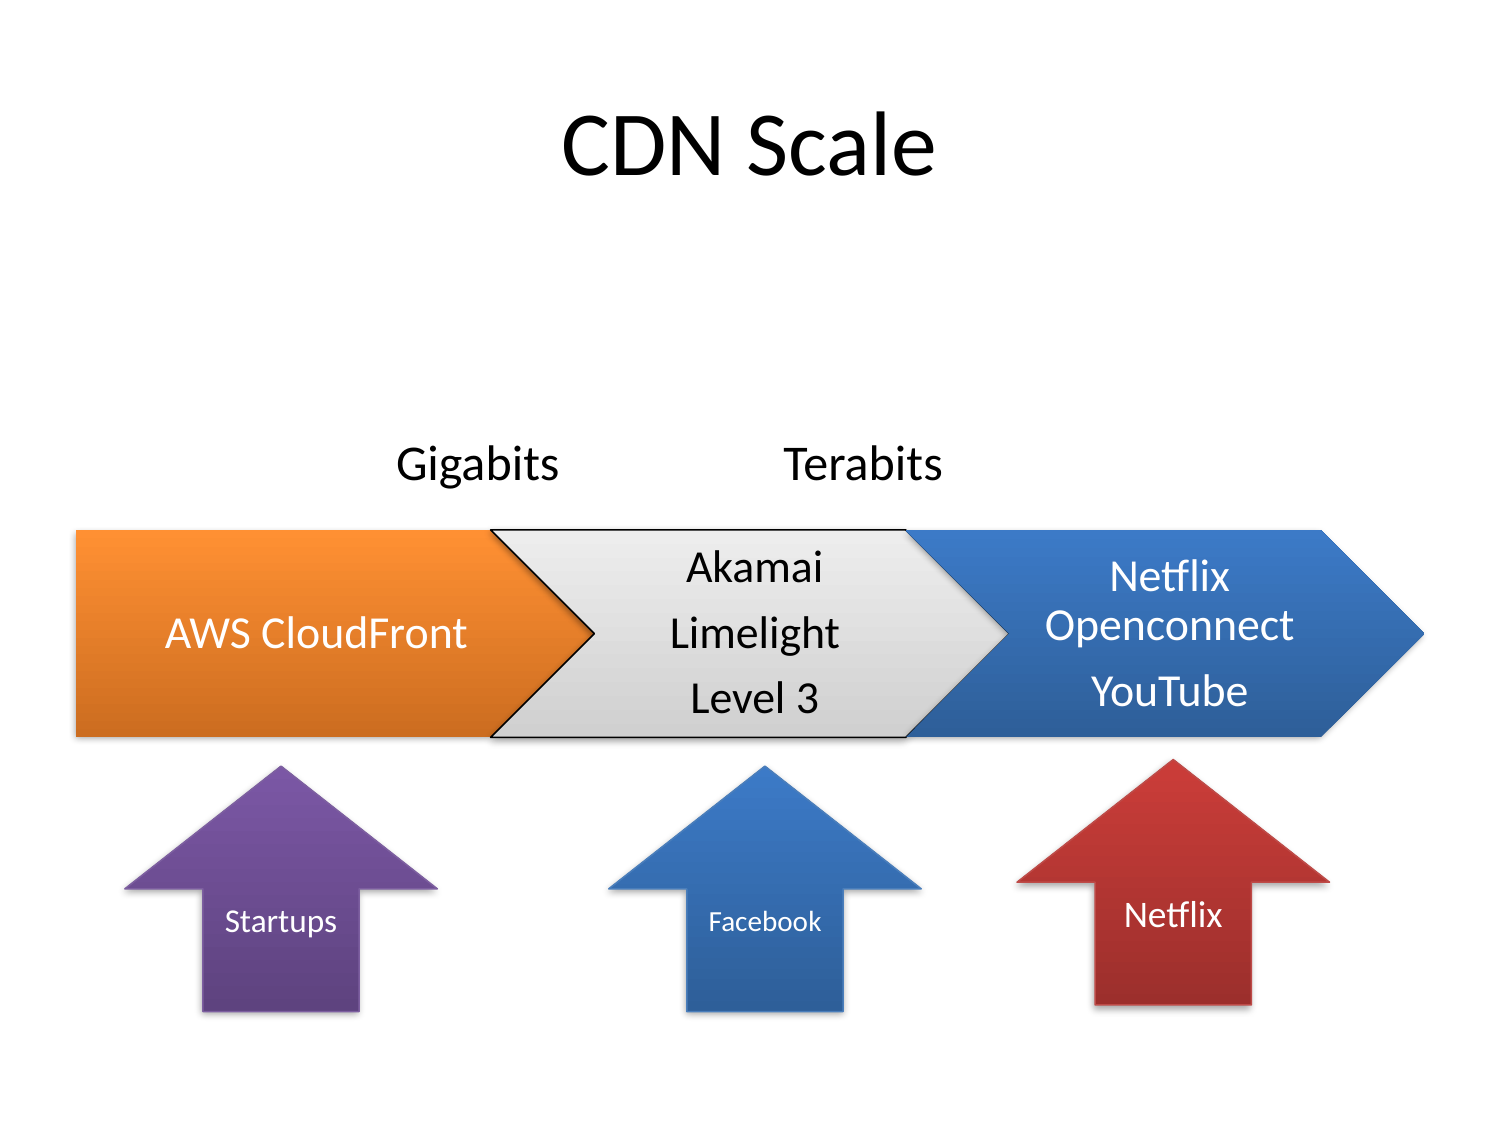

# CDN Scale
AWS CloudFront
Akamai
Limelight
Level 3
Netflix Openconnect
YouTube
Gigabits
Terabits
Netflix
Startups
Facebook